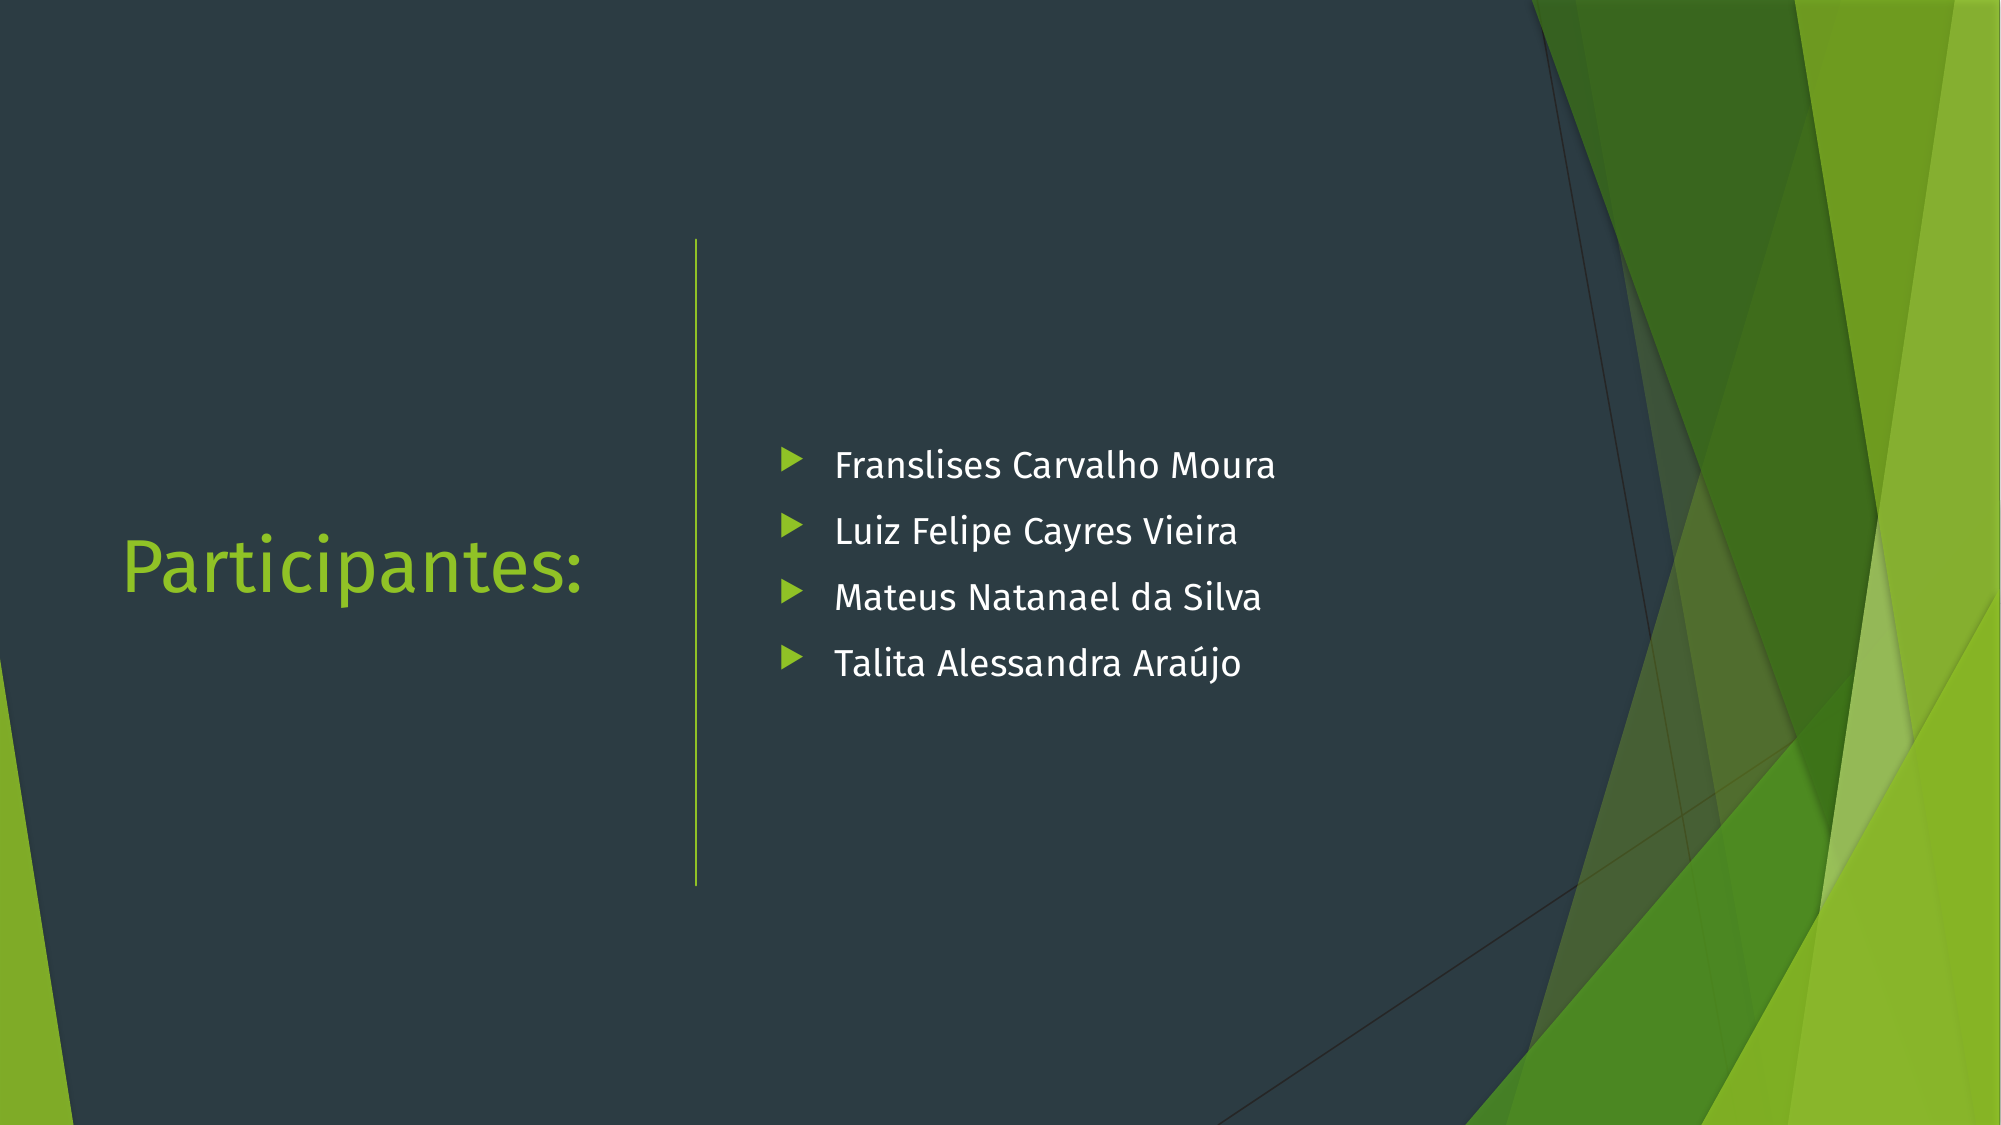

# Participantes:
Franslises Carvalho Moura
Luiz Felipe Cayres Vieira
Mateus Natanael da Silva
Talita Alessandra Araújo